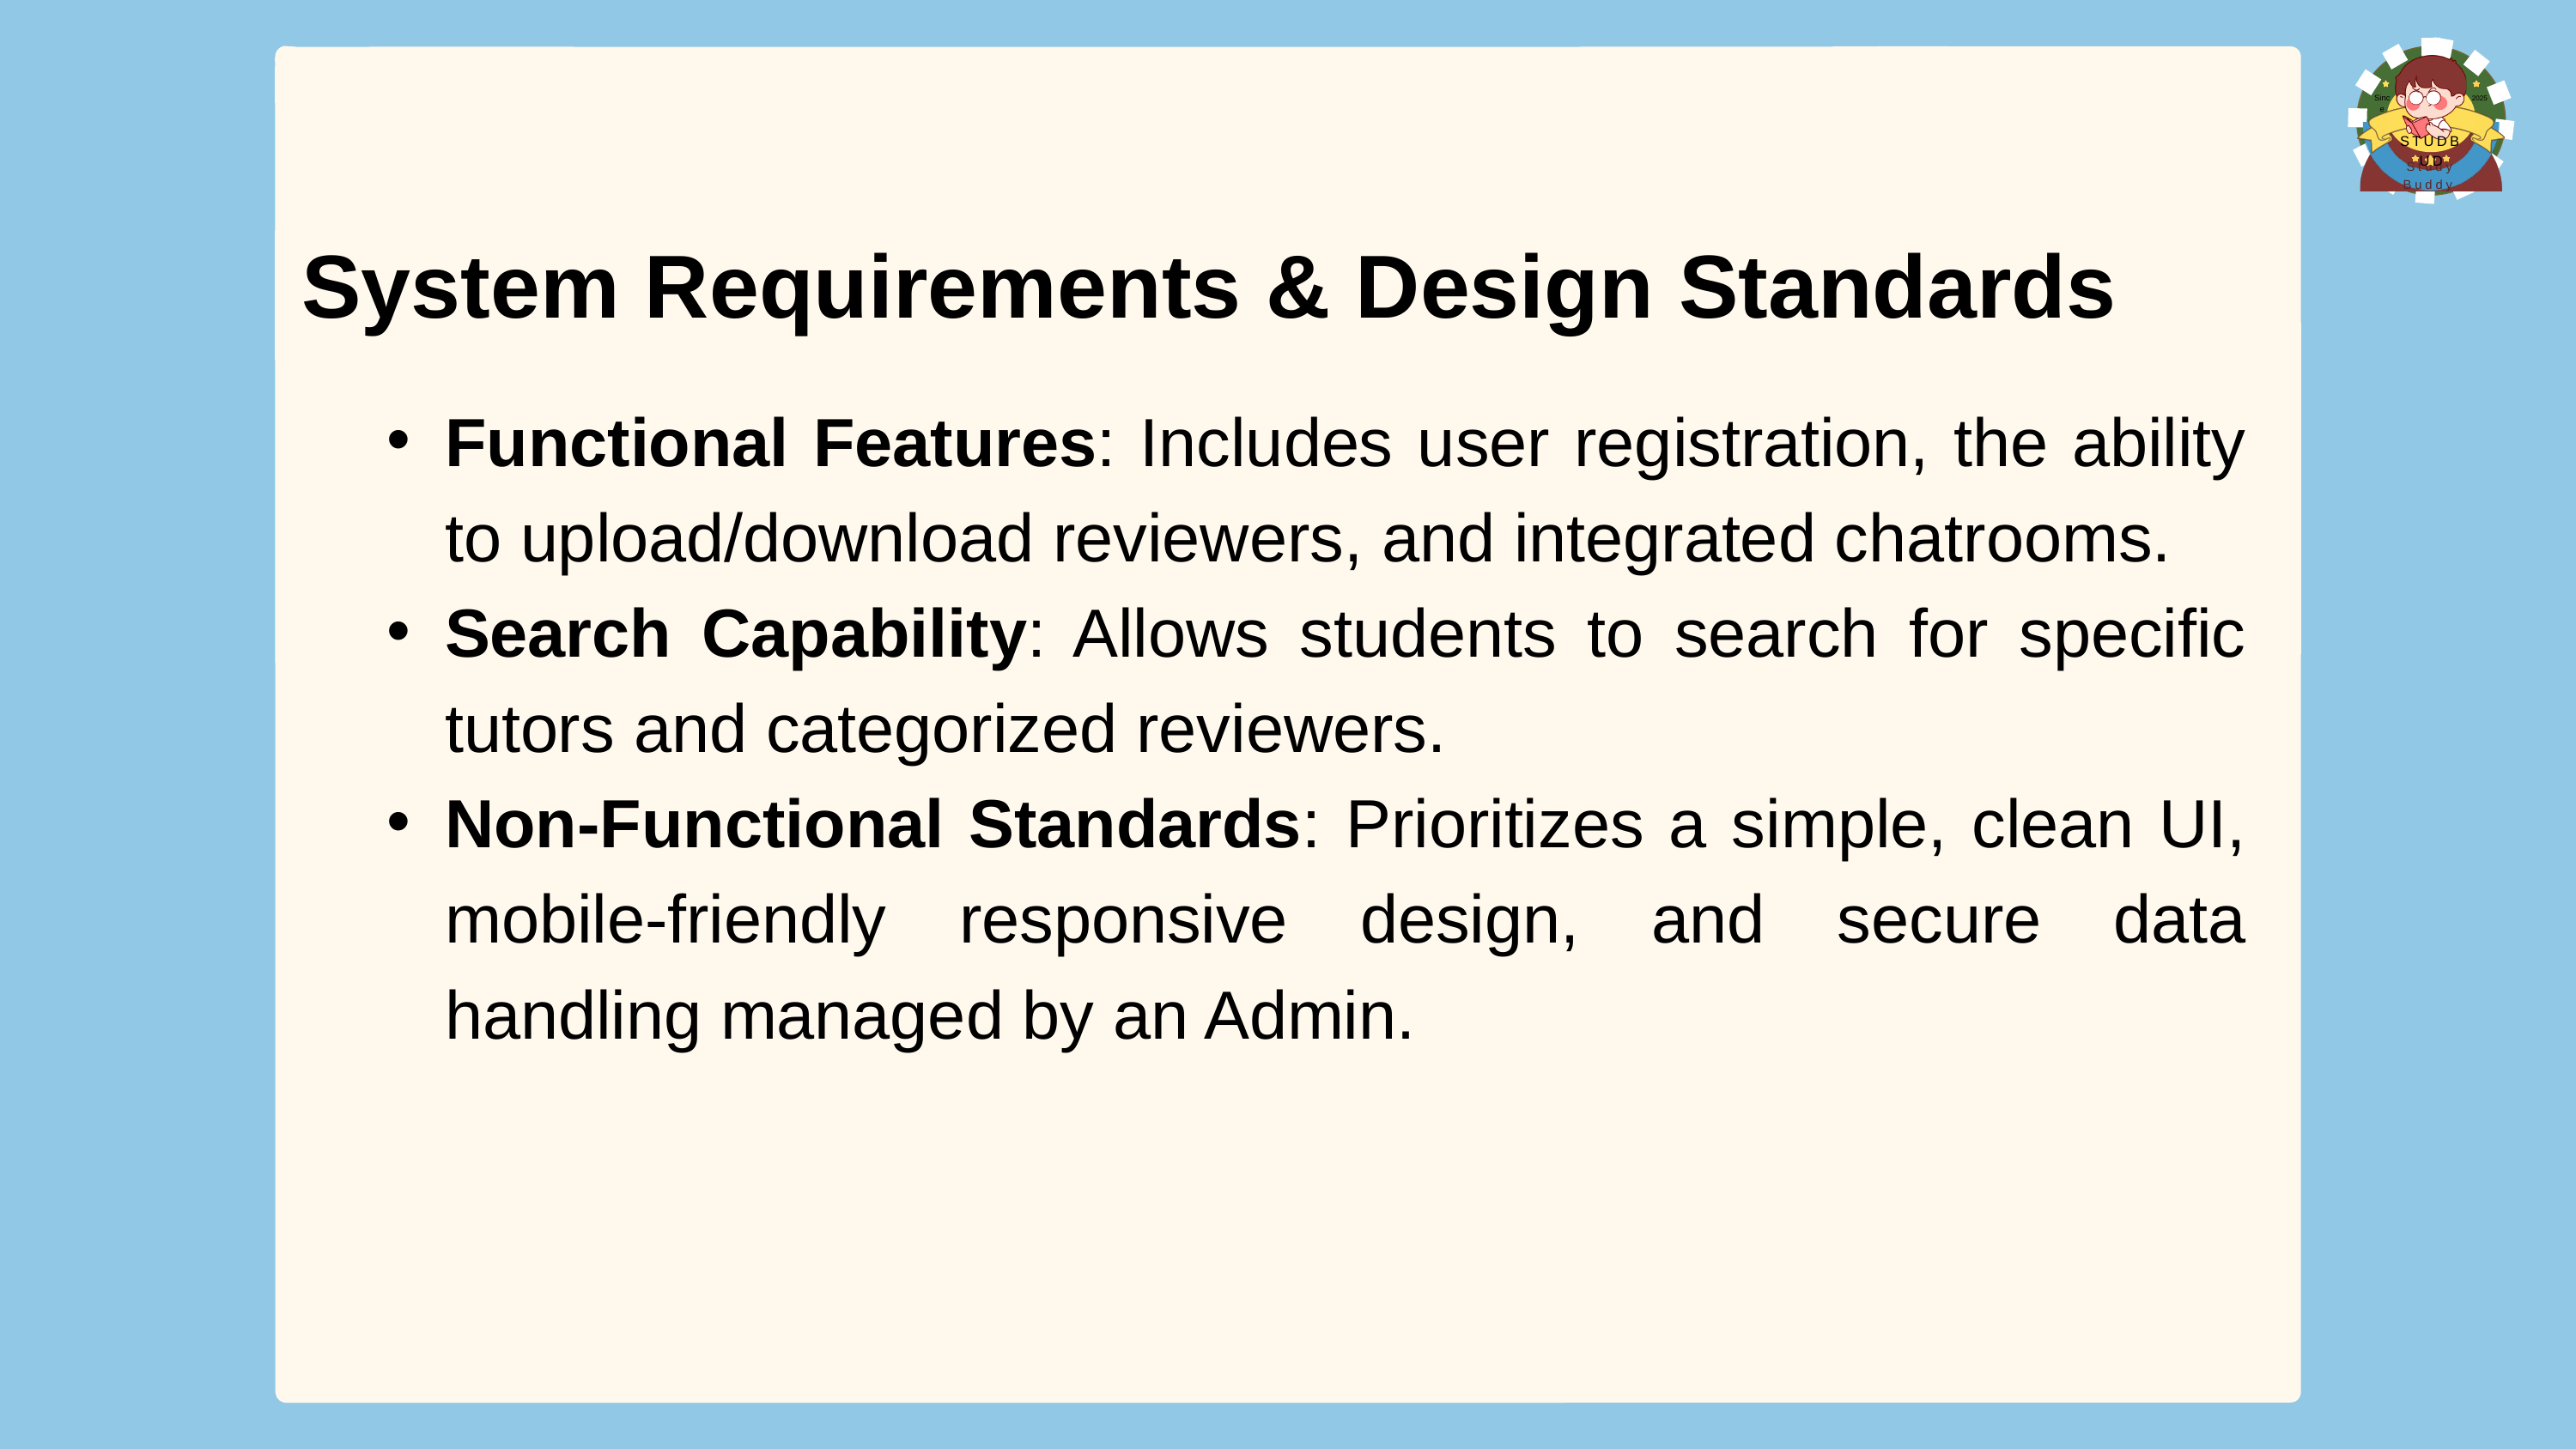

Since
2025

STUDBUD

Study Buddy
System Requirements & Design Standards
Functional Features: Includes user registration, the ability to upload/download reviewers, and integrated chatrooms.
Search Capability: Allows students to search for specific tutors and categorized reviewers.
Non-Functional Standards: Prioritizes a simple, clean UI, mobile-friendly responsive design, and secure data handling managed by an Admin.